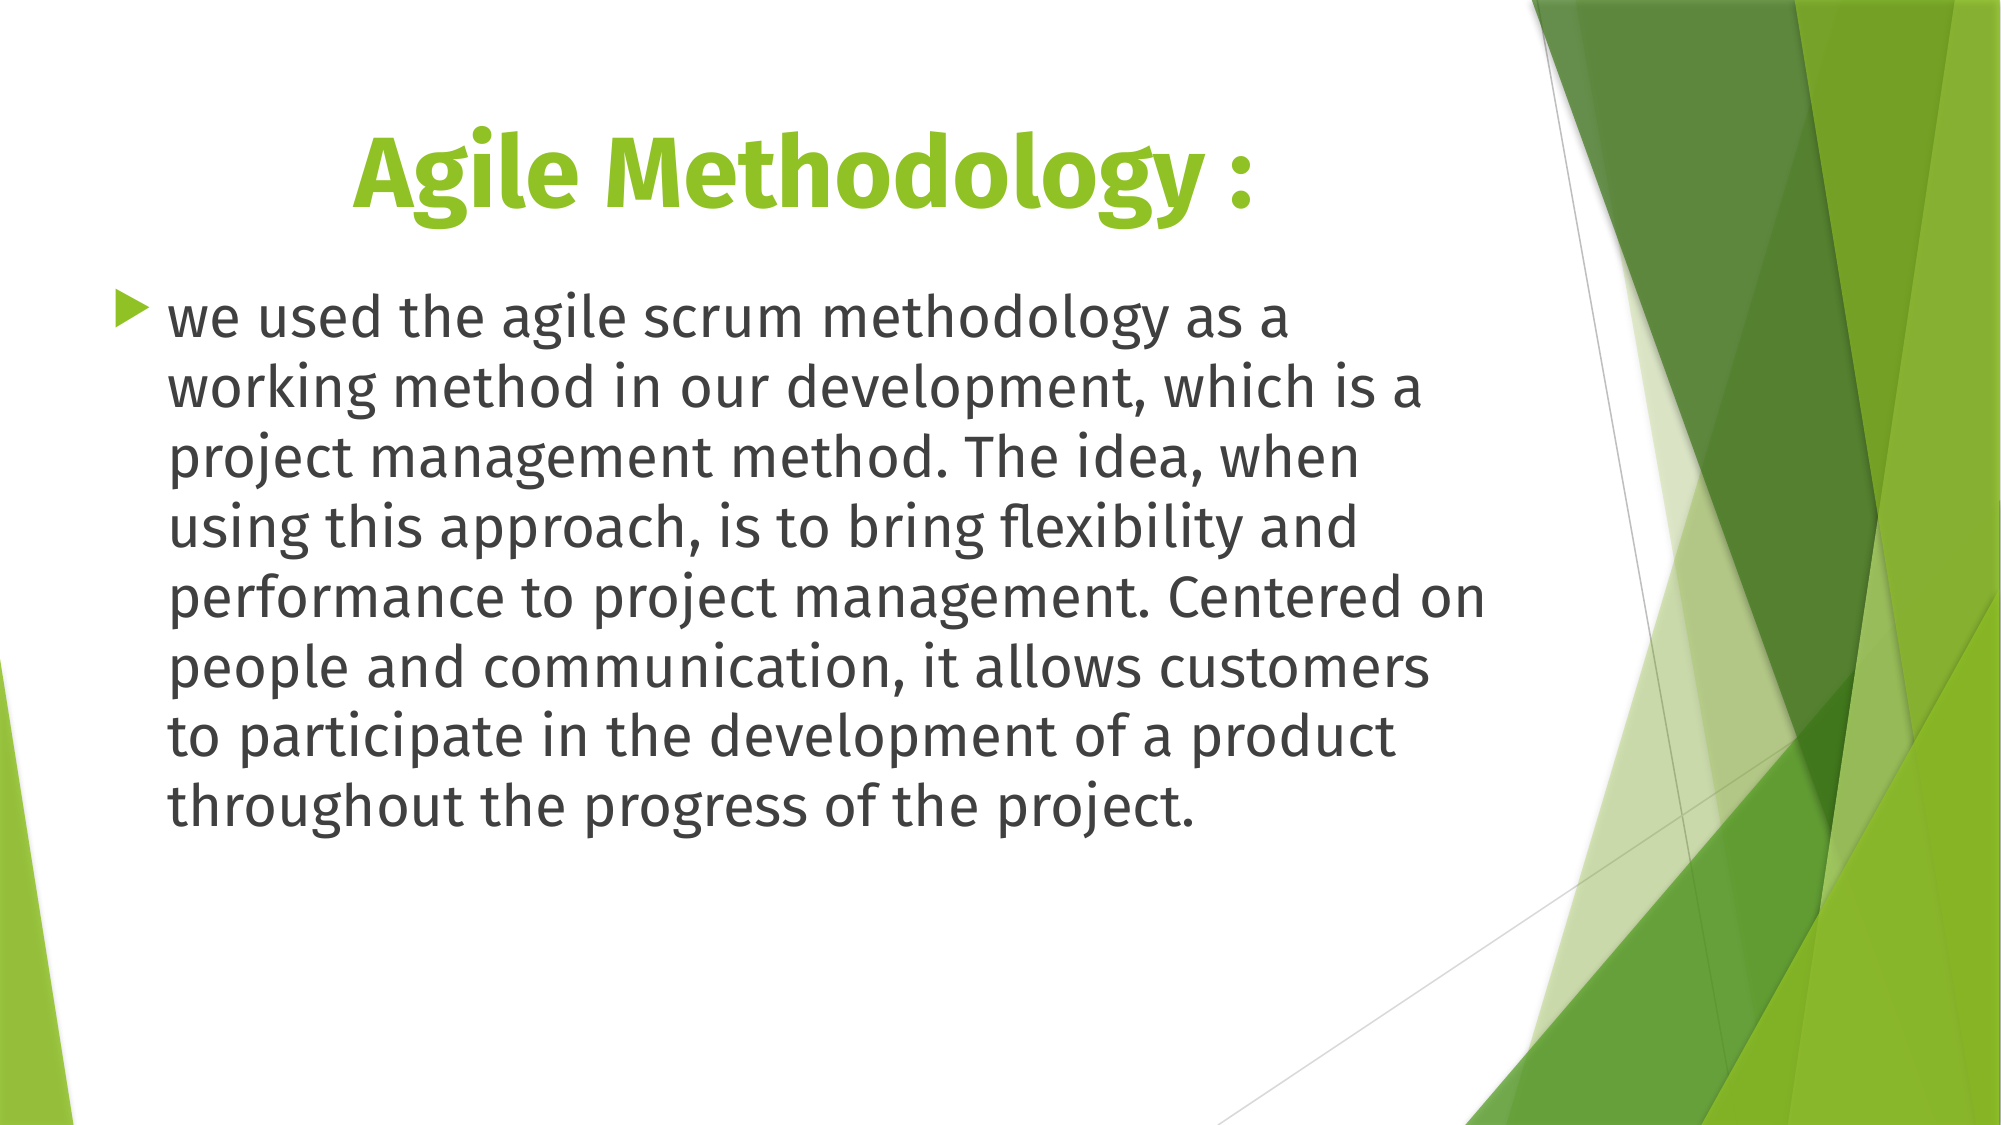

# Agile Methodology :
we used the agile scrum methodology as a working method in our development, which is a project management method. The idea, when using this approach, is to bring flexibility and performance to project management. Centered on people and communication, it allows customers to participate in the development of a product throughout the progress of the project.